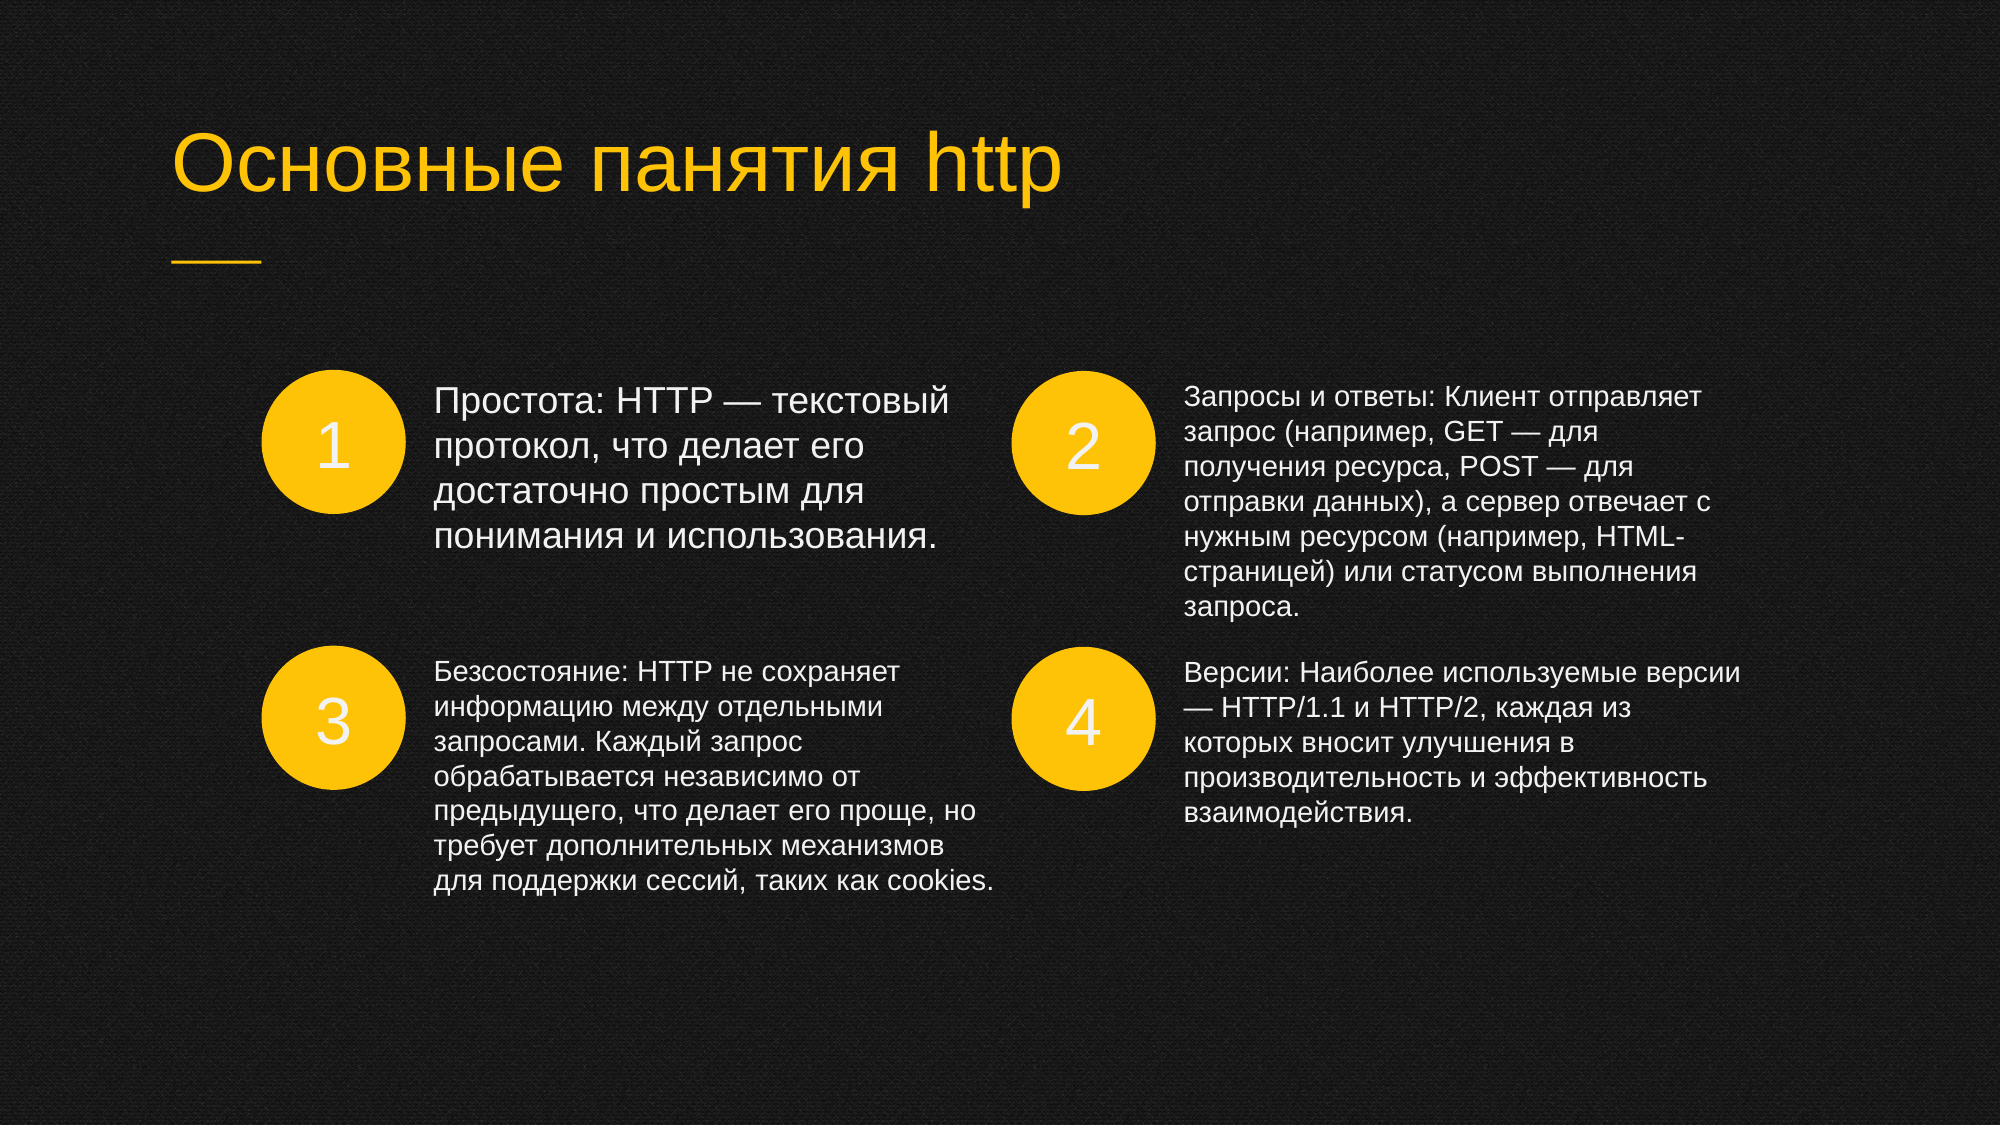

Основные панятия http

Простота: HTTP — текстовый протокол, что делает его достаточно простым для понимания и использования.
1
Запросы и ответы: Клиент отправляет запрос (например, GET — для получения ресурса, POST — для отправки данных), а сервер отвечает с нужным ресурсом (например, HTML-страницей) или статусом выполнения запроса.
2
Безсостояние: HTTP не сохраняет информацию между отдельными запросами. Каждый запрос обрабатывается независимо от предыдущего, что делает его проще, но требует дополнительных механизмов для поддержки сессий, таких как cookies.
3
Версии: Наиболее используемые версии — HTTP/1.1 и HTTP/2, каждая из которых вносит улучшения в производительность и эффективность взаимодействия.
4